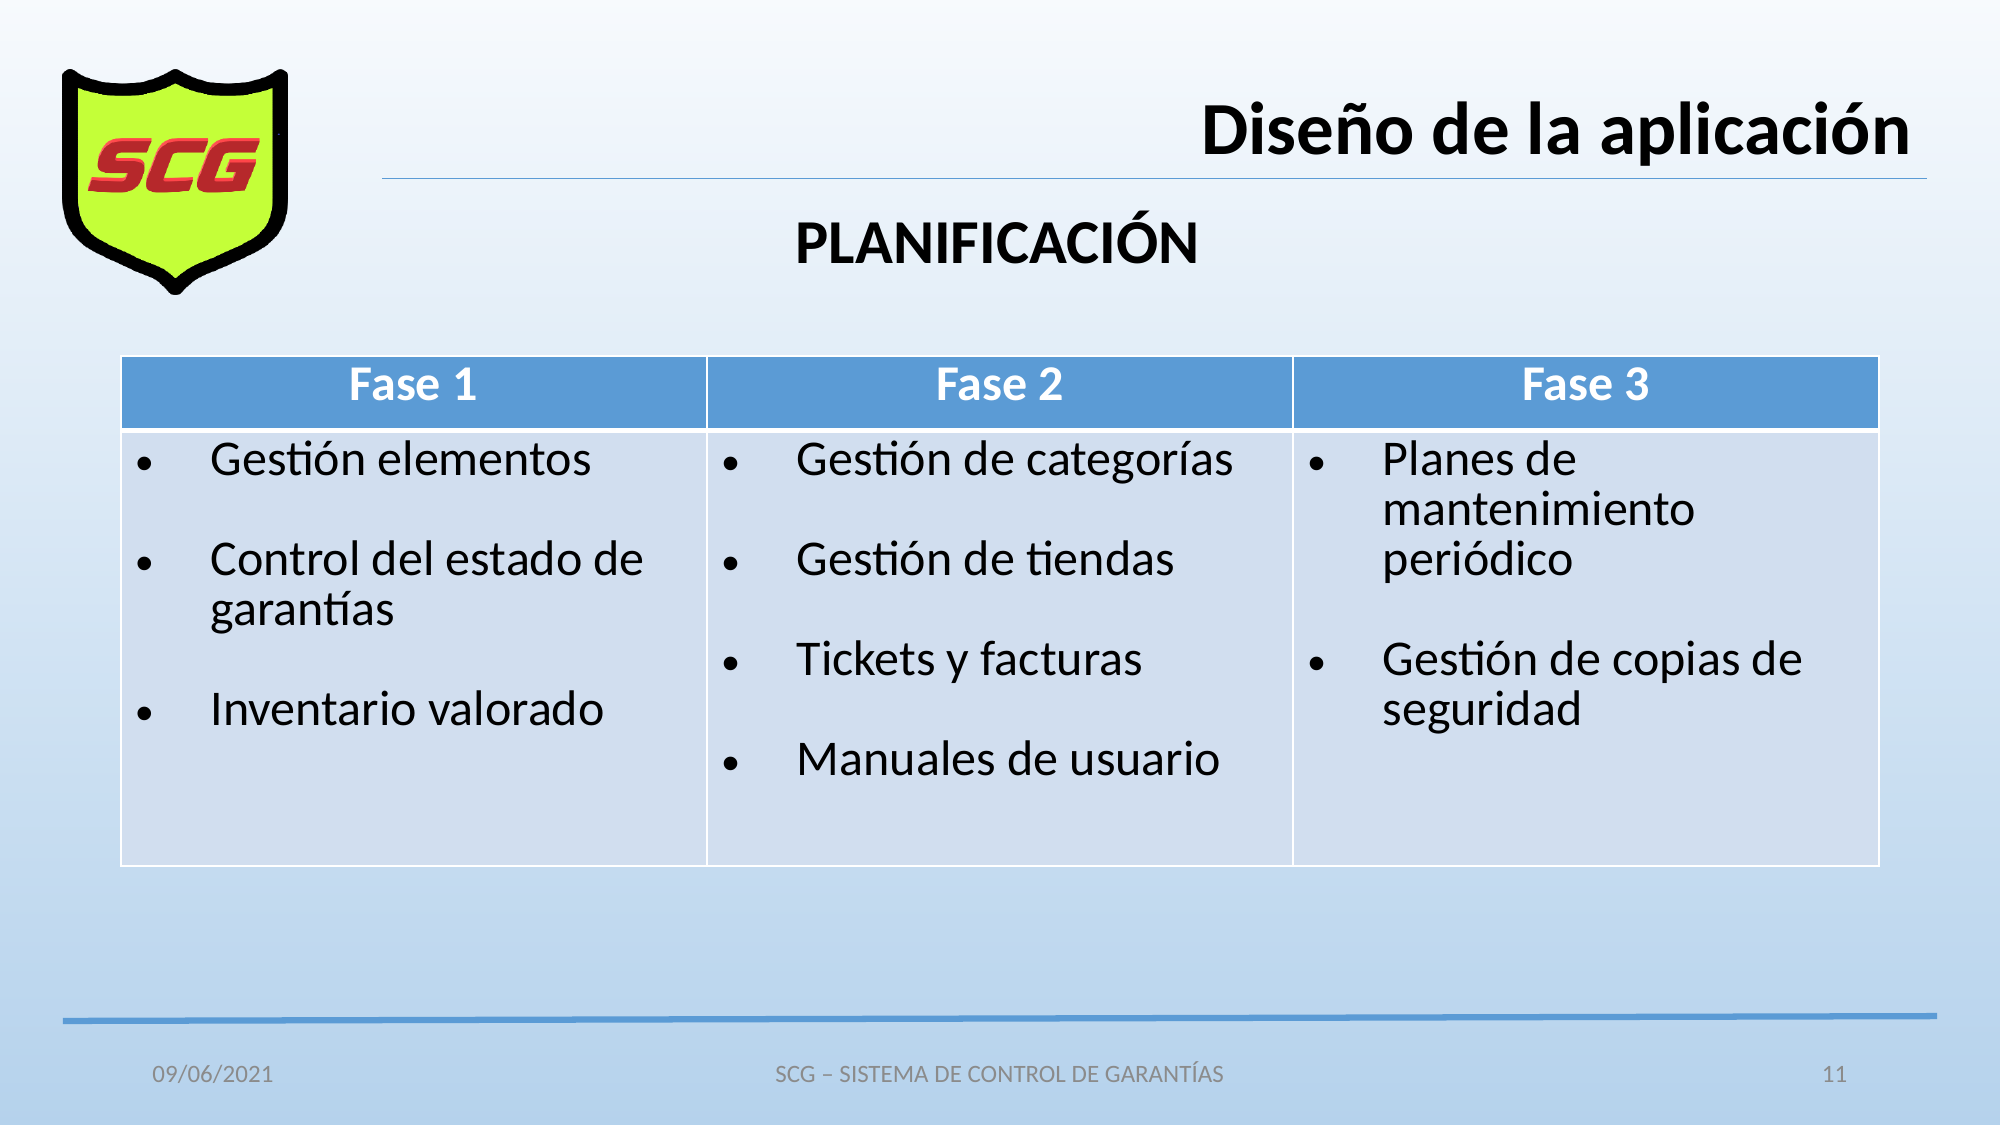

Diseño de la aplicación
PLANIFICACIÓN
| Fase 1 | Fase 2 | Fase 3 |
| --- | --- | --- |
| Gestión elementos Control del estado de garantías Inventario valorado | Gestión de categorías Gestión de tiendas Tickets y facturas Manuales de usuario | Planes de mantenimiento periódico Gestión de copias de seguridad |
09/06/2021
SCG – SISTEMA DE CONTROL DE GARANTÍAS
11